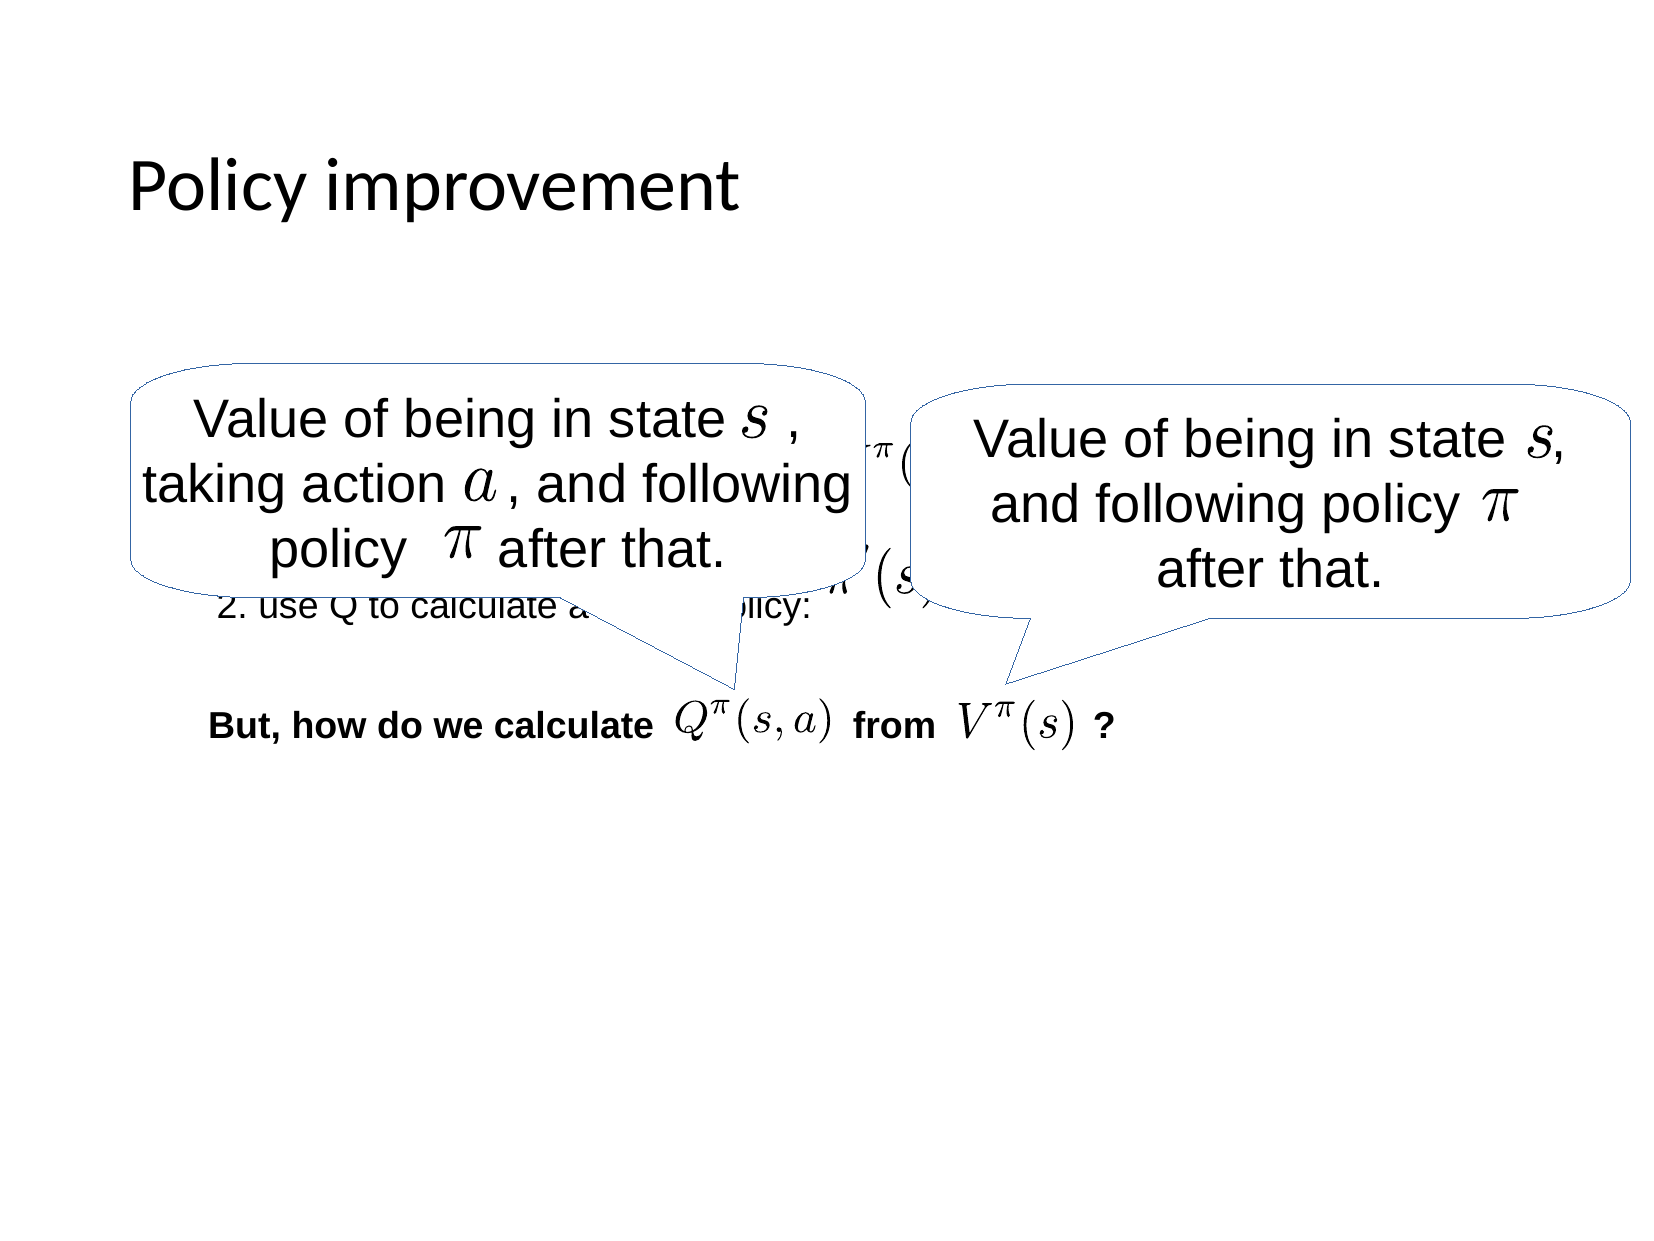

# Policy improvement
Policy improvement procedure:

1. calculate the action-value function,             , for the latest policy,

2. use Q to calculate a better policy:
Value of being in state    ,
taking action    , and following
policy      after that.
Value of being in state   ,
and following policy
after that.

But, how do we calculate                   from               ?